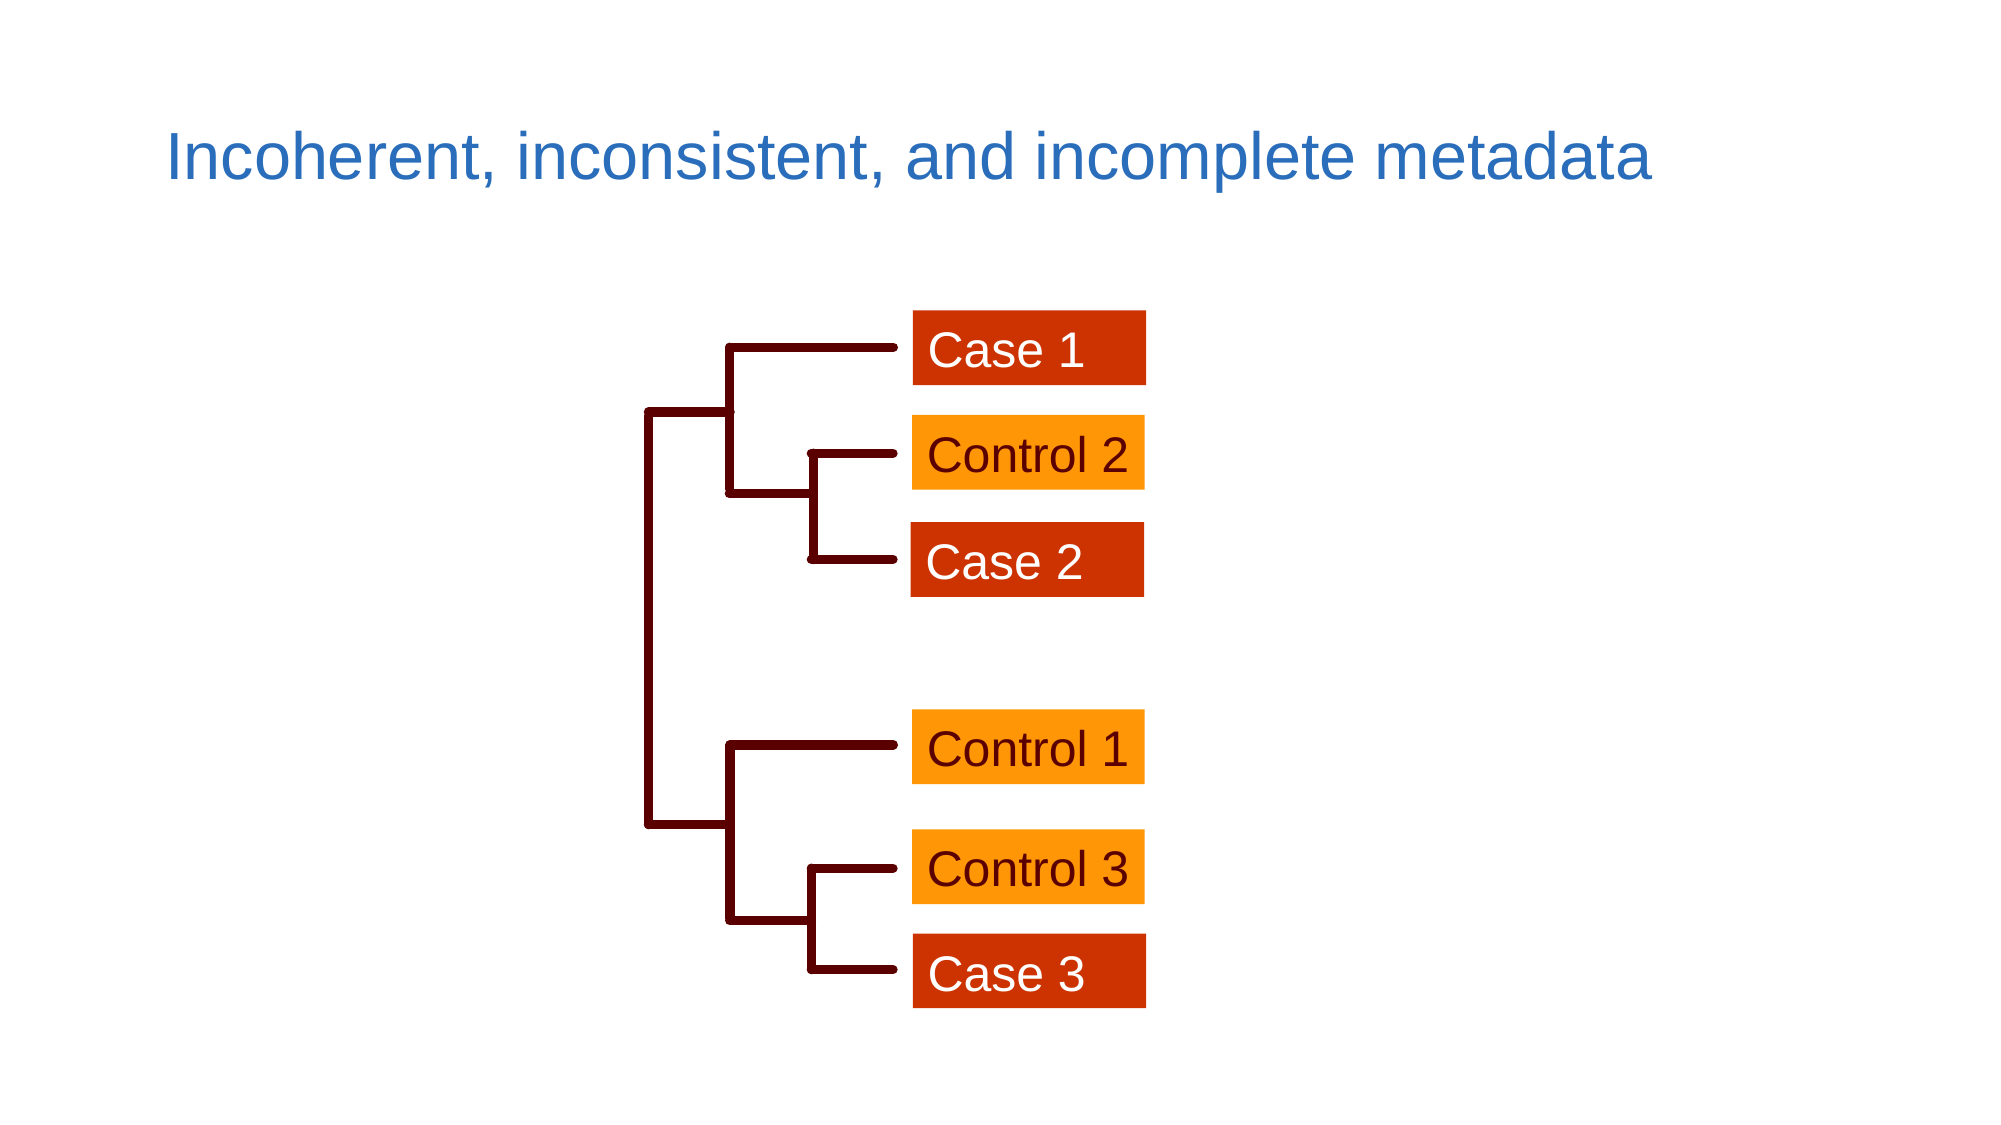

# Incoherent, inconsistent, and incomplete metadata
Case 1
Control 2
Case 2
Control 1
Control 3
Case 3